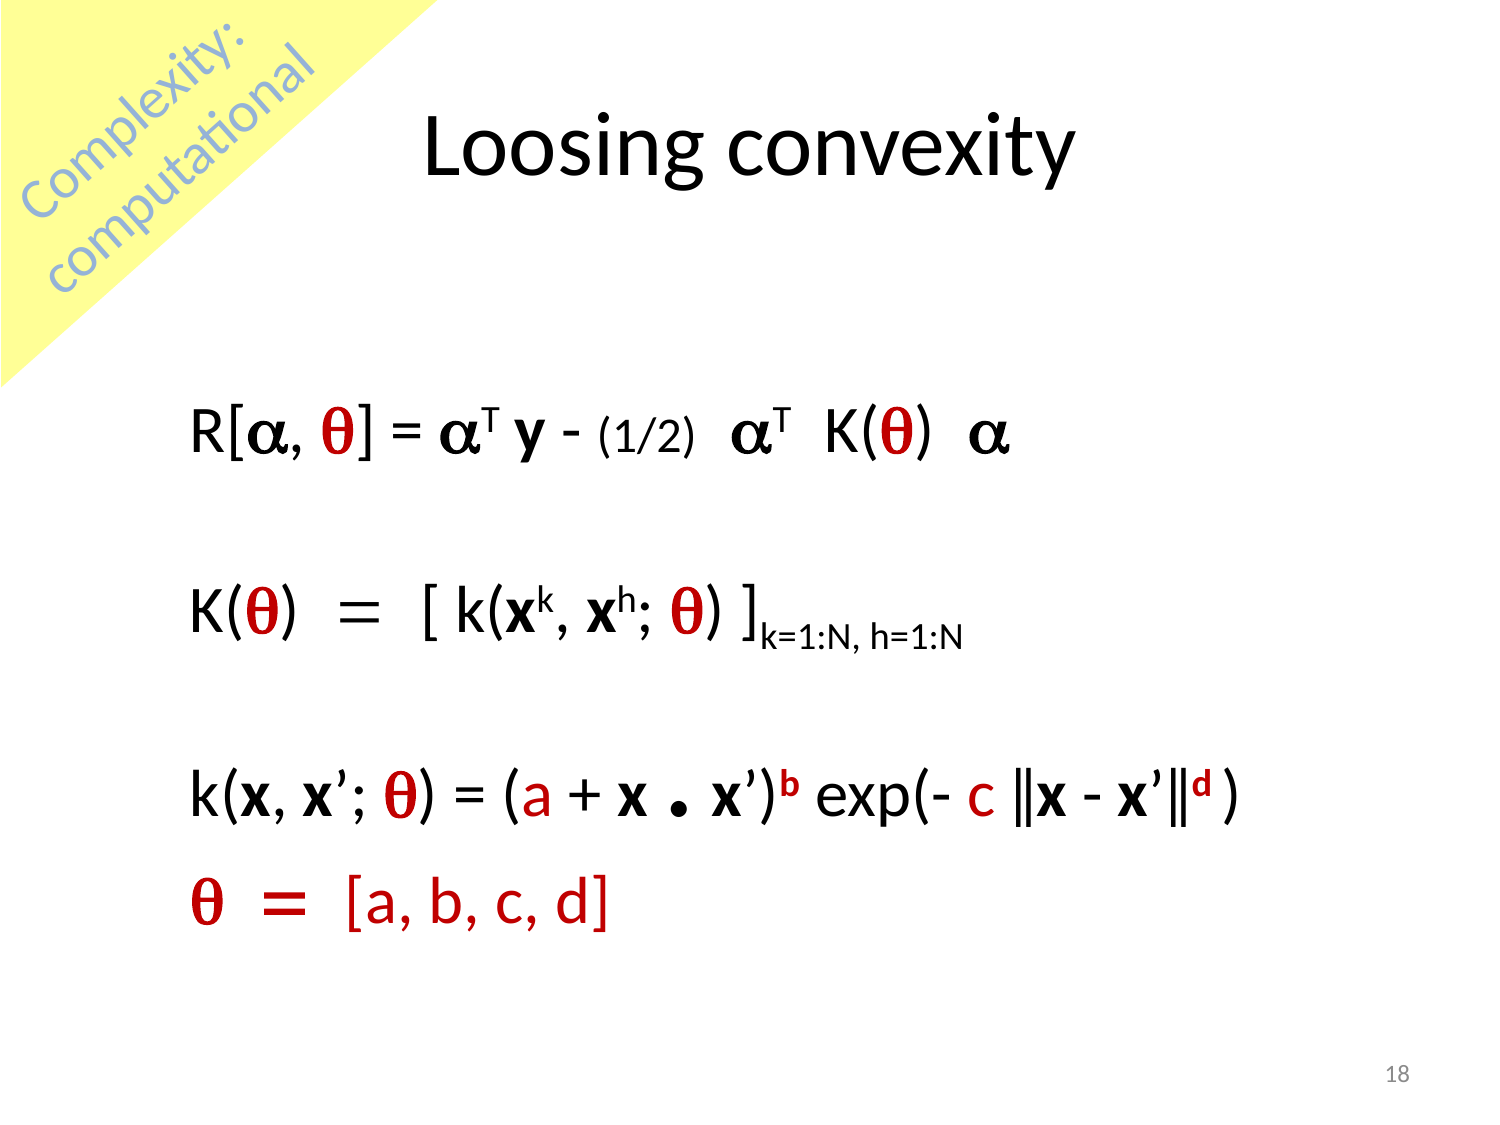

# Loosing convexity
Complexity:
computational

R[α, θ] = αT y - (1/2) αT K(θ) α

K(θ) = [ k(xk, xh; θ) ]k=1:N, h=1:N
k(x, x’; θ) = (a + x . x’)b exp(- c ǁx - x’ǁd )
θ = [a, b, c, d]

18